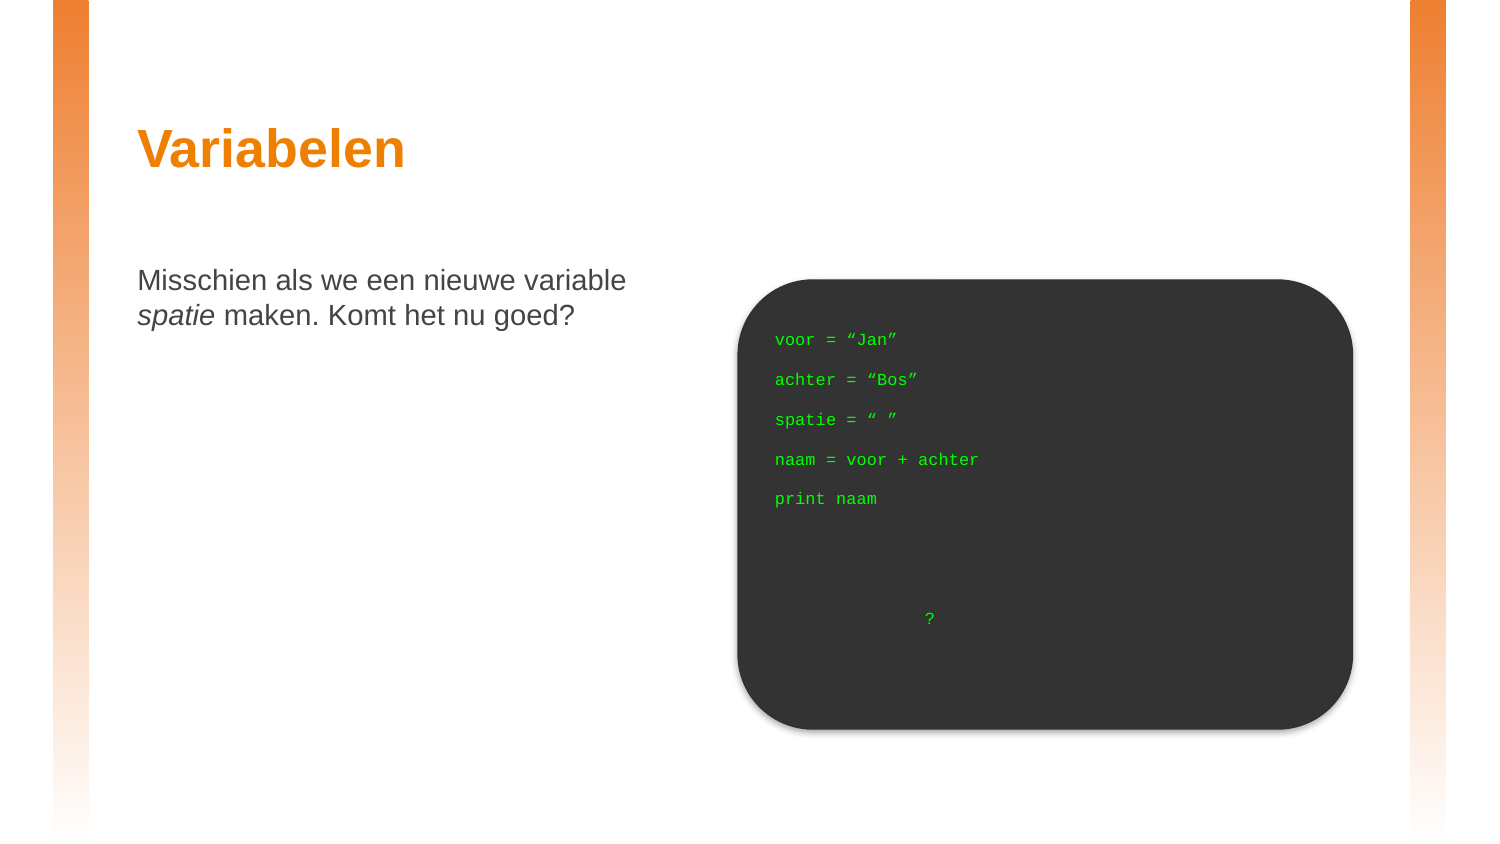

# Variabelen

Misschien als we een nieuwe variable spatie maken. Komt het nu goed?
voor = “Jan”
achter = “Bos”
spatie = “ ”
naam = voor + achter
print naam

	?